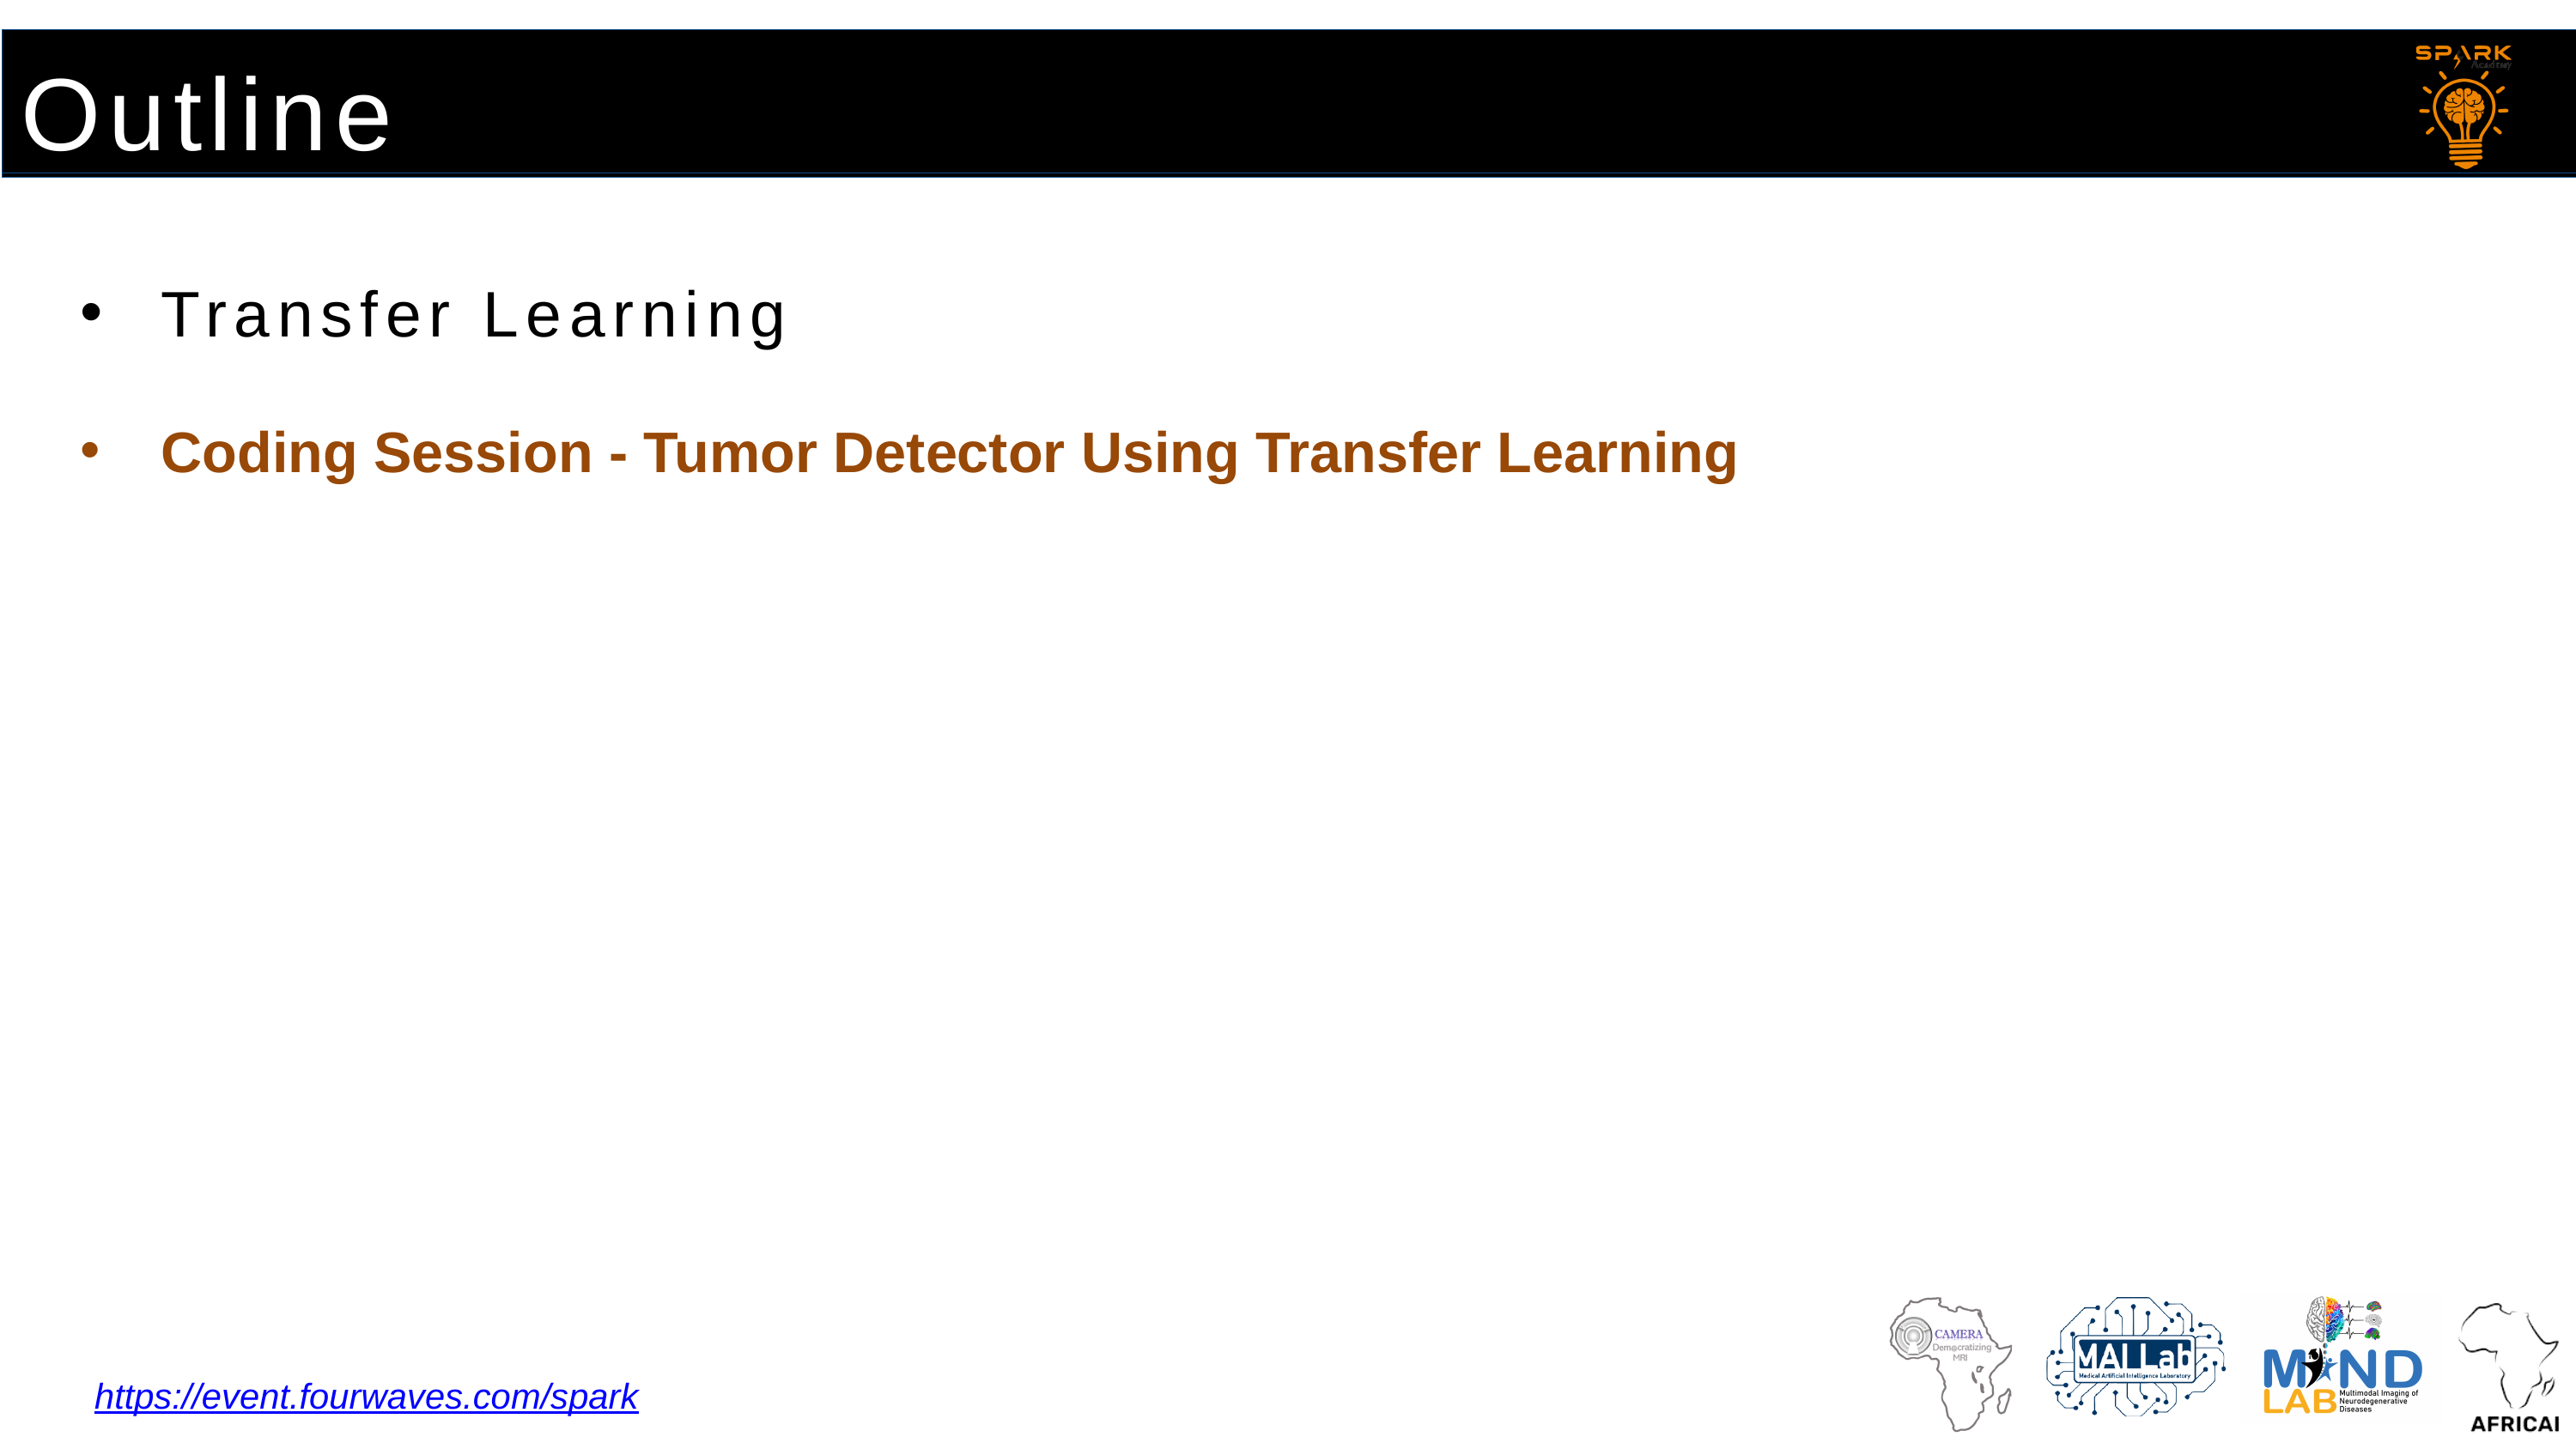

Outline

Transfer Learning
Coding Session - Tumor Detector Using Transfer Learning

https://event.fourwaves.com/spark